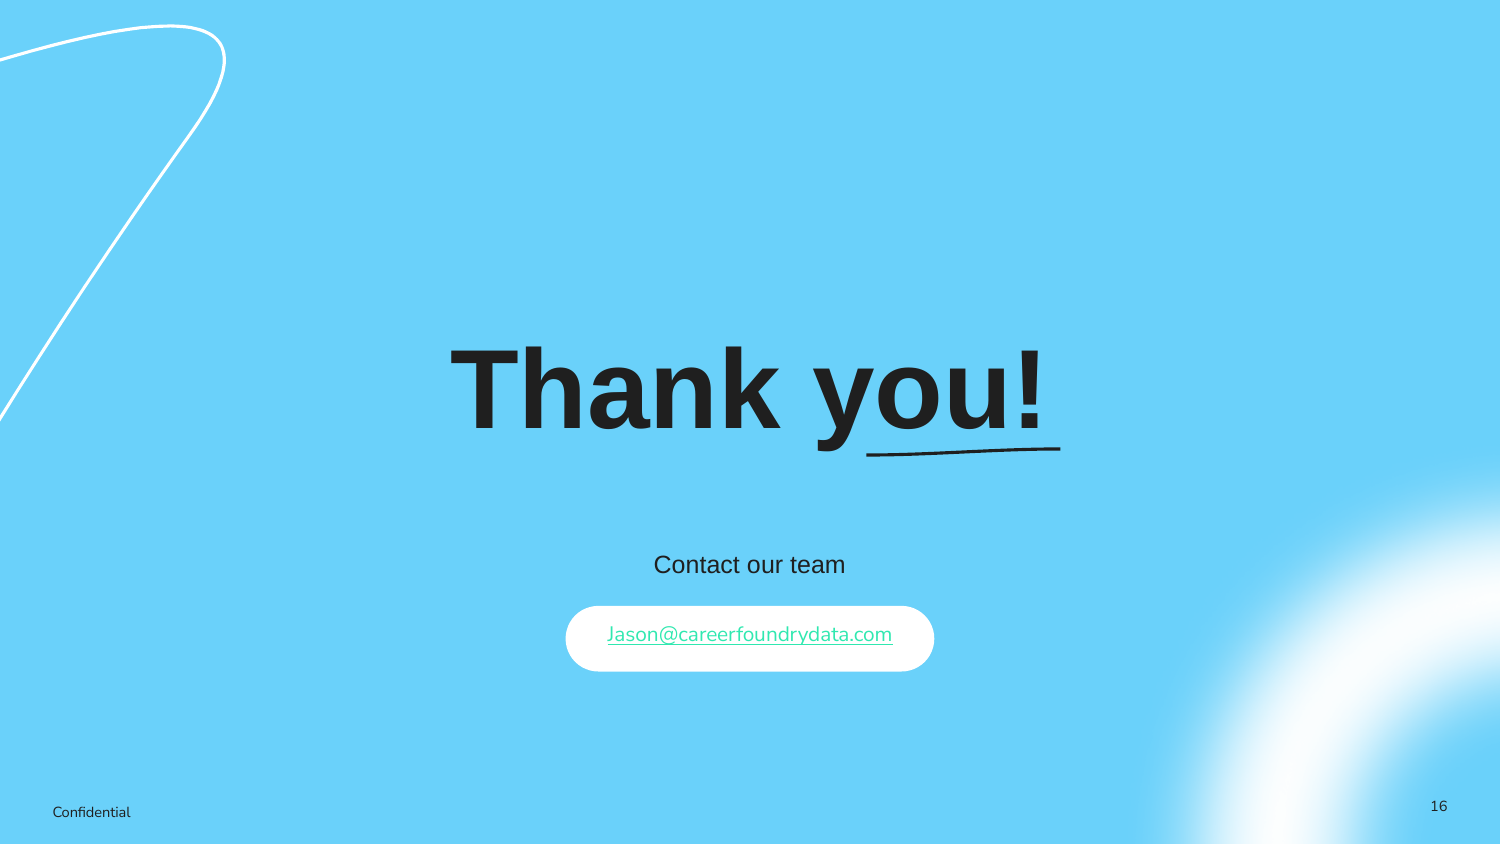

# Thank you!

Contact our team
Jason@careerfoundrydata.com

Confidential